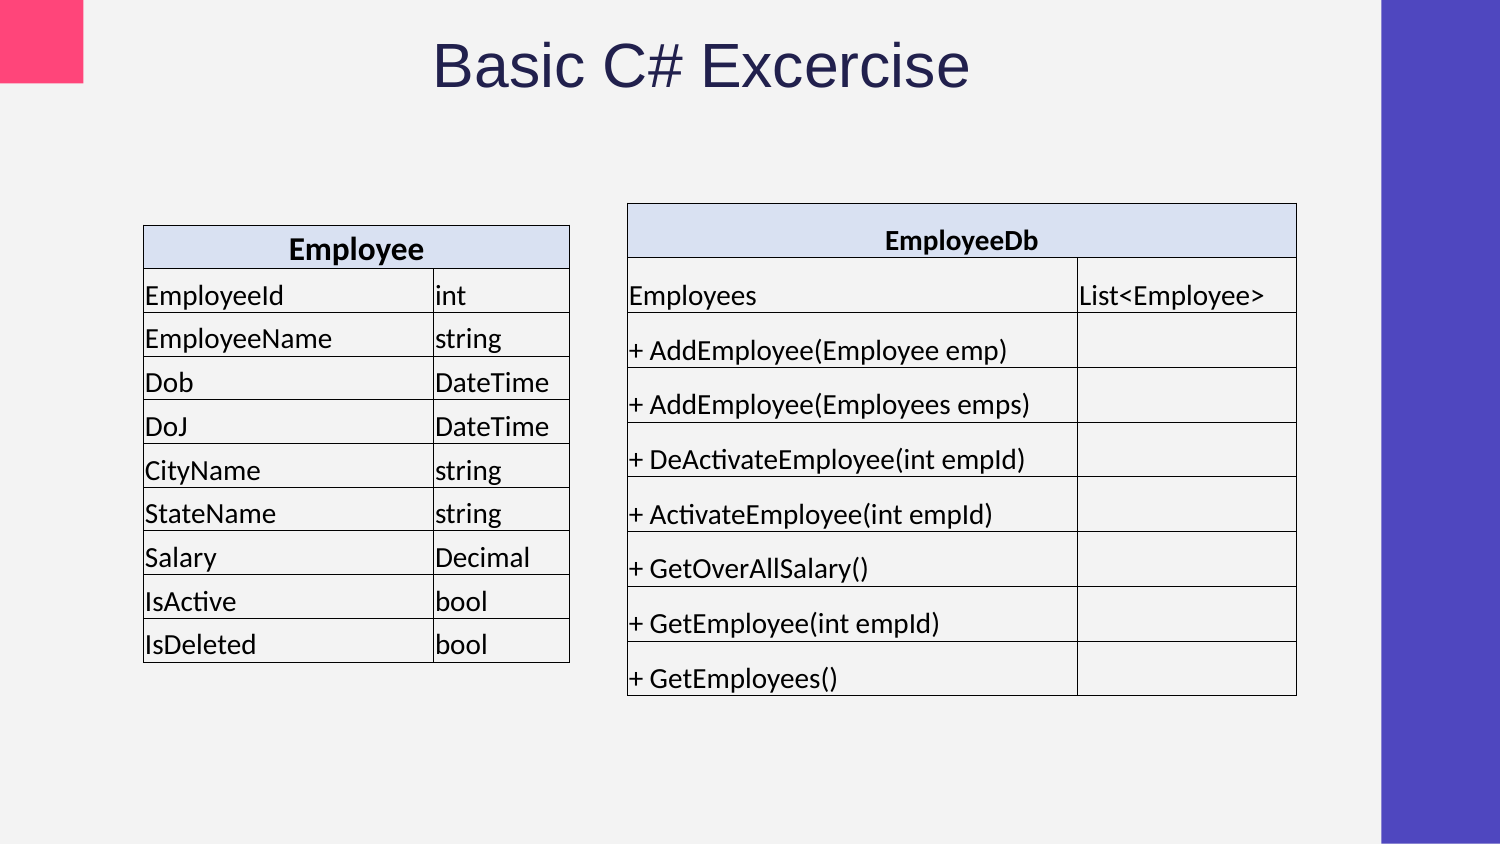

# Basic C# Excercise
| EmployeeDb |  |
| --- | --- |
| Employees | List<Employee> |
| + AddEmployee(Employee emp) |  |
| + AddEmployee(Employees emps) |  |
| + DeActivateEmployee(int empId) |  |
| + ActivateEmployee(int empId) |  |
| + GetOverAllSalary() |  |
| + GetEmployee(int empId) |  |
| + GetEmployees() |  |
| Employee |  |
| --- | --- |
| EmployeeId | int |
| EmployeeName | string |
| Dob | DateTime |
| DoJ | DateTime |
| CityName | string |
| StateName | string |
| Salary | Decimal |
| IsActive | bool |
| IsDeleted | bool |